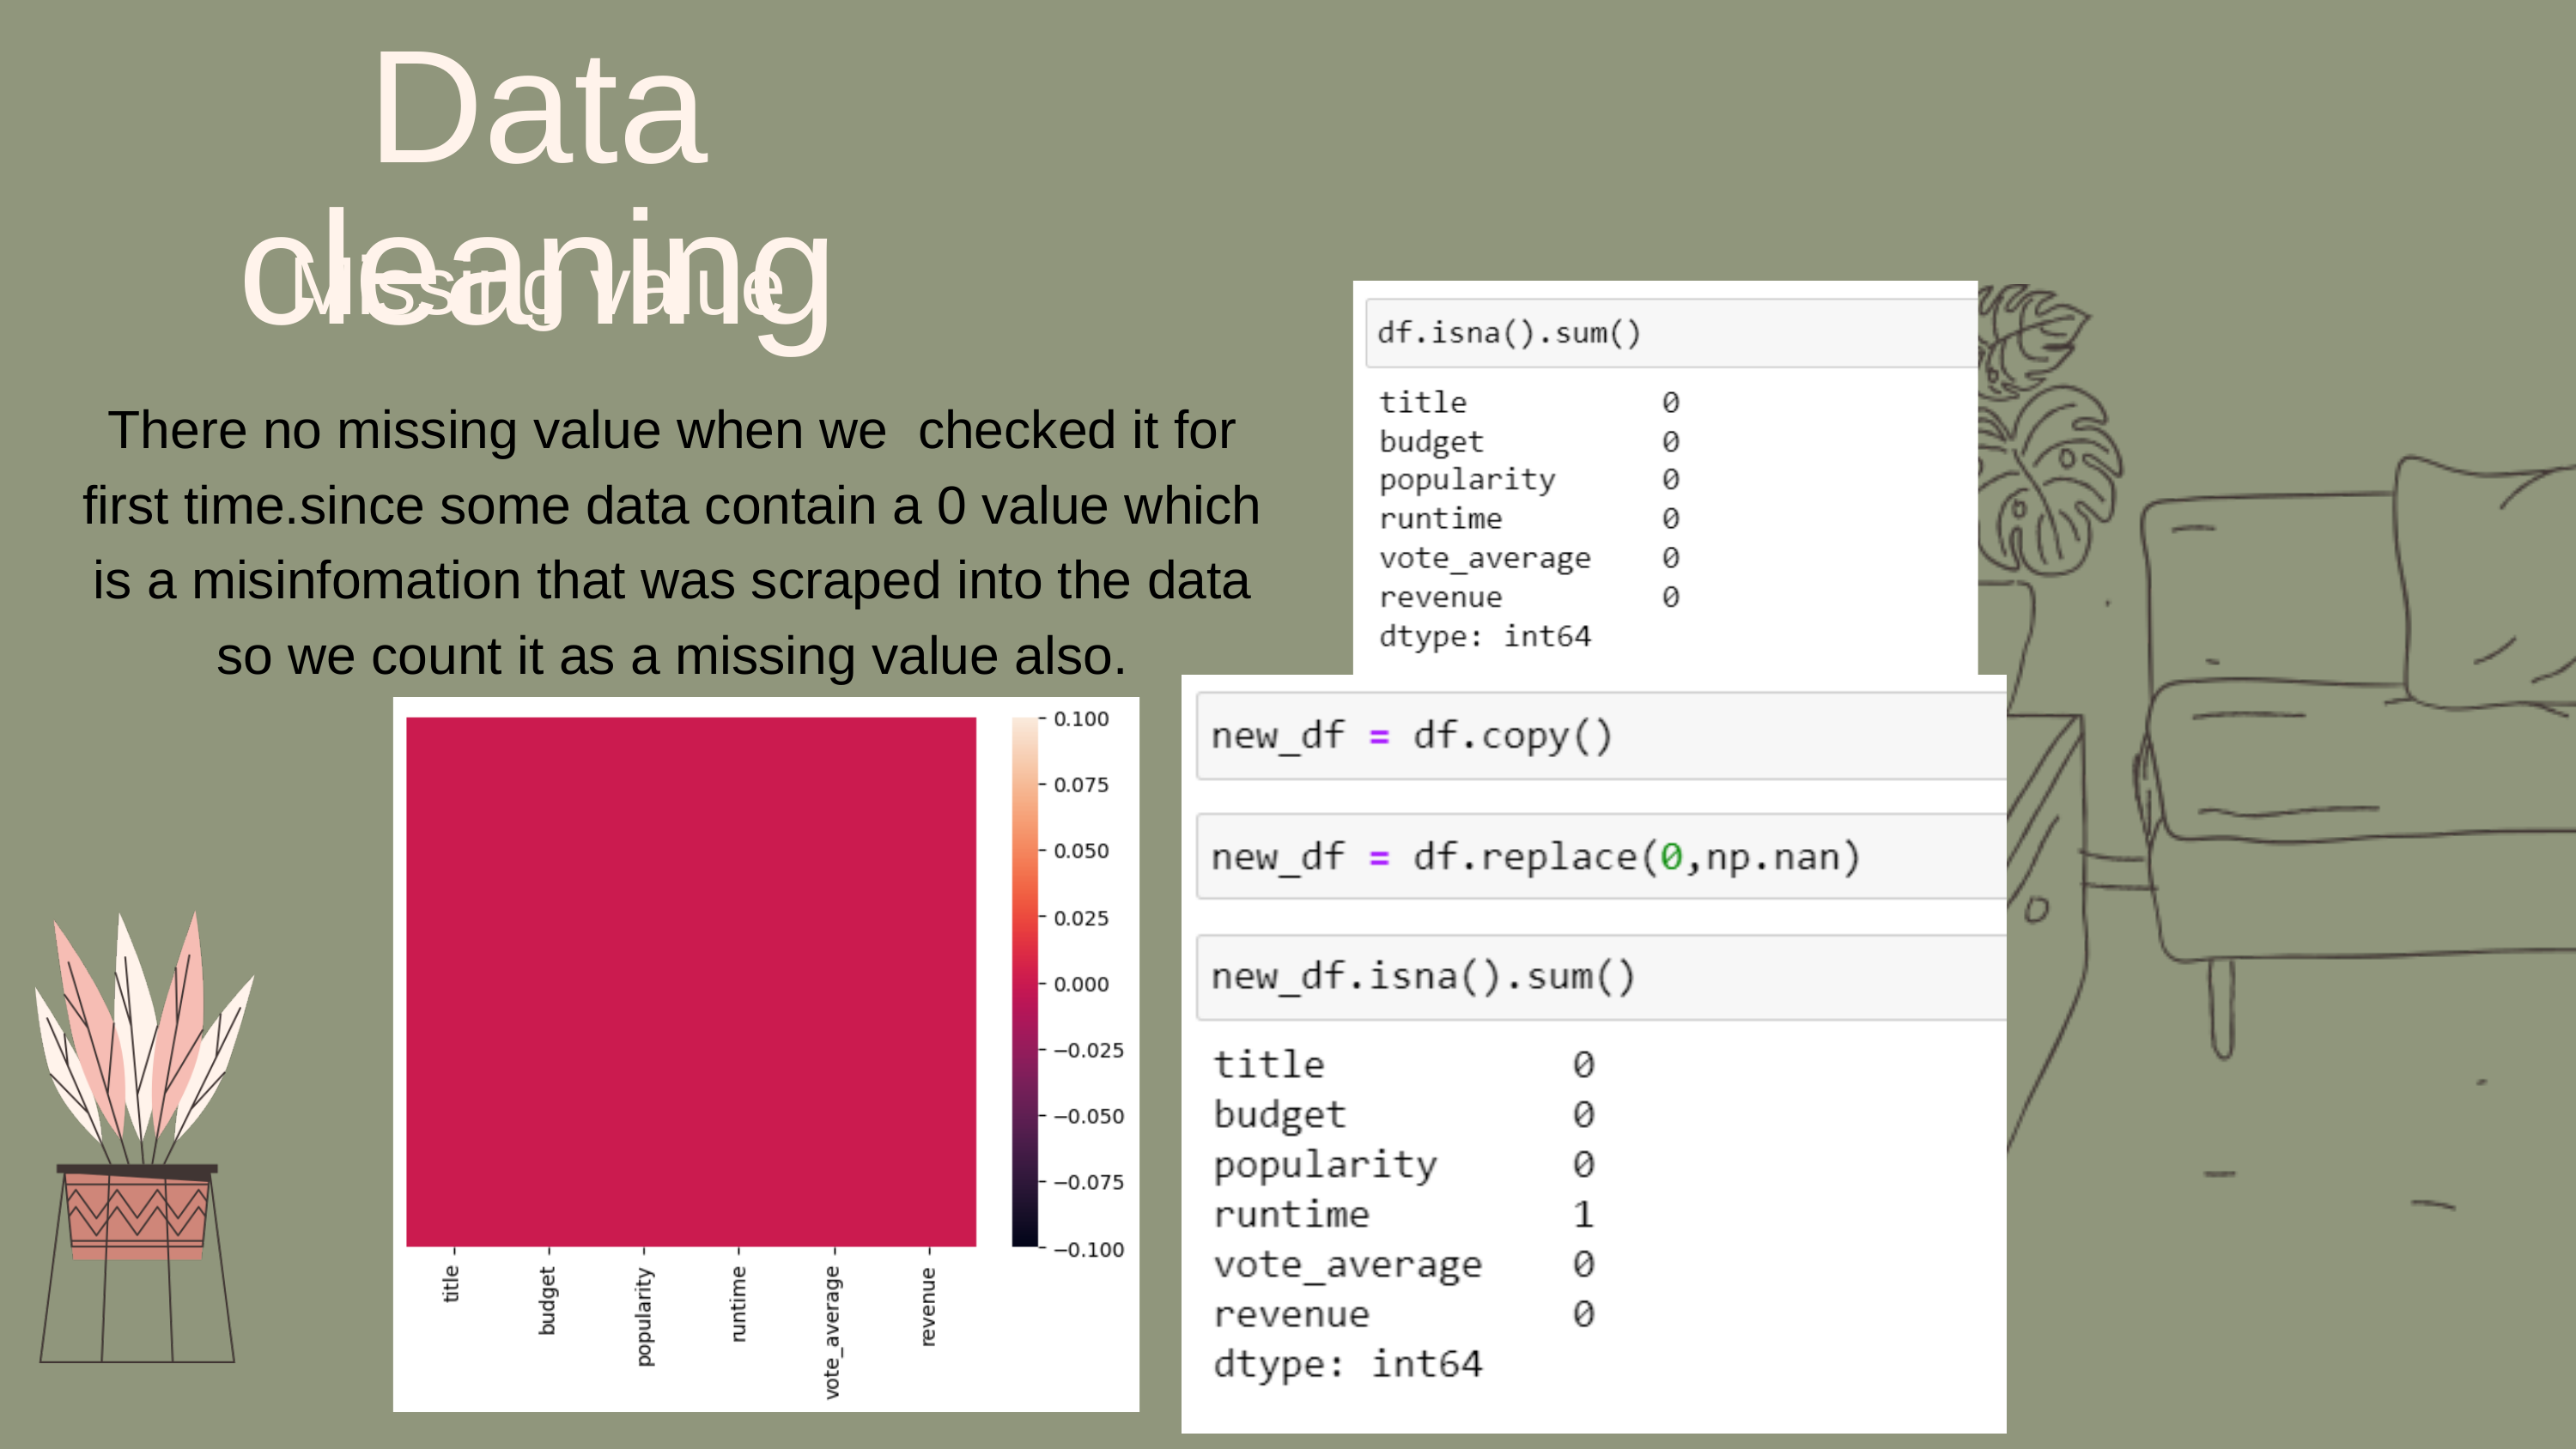

Data cleaning
Missing value

There no missing value when we  checked it for first time.since some data contain a 0 value which is a misinfomation that was scraped into the data so we count it as a missing value also.